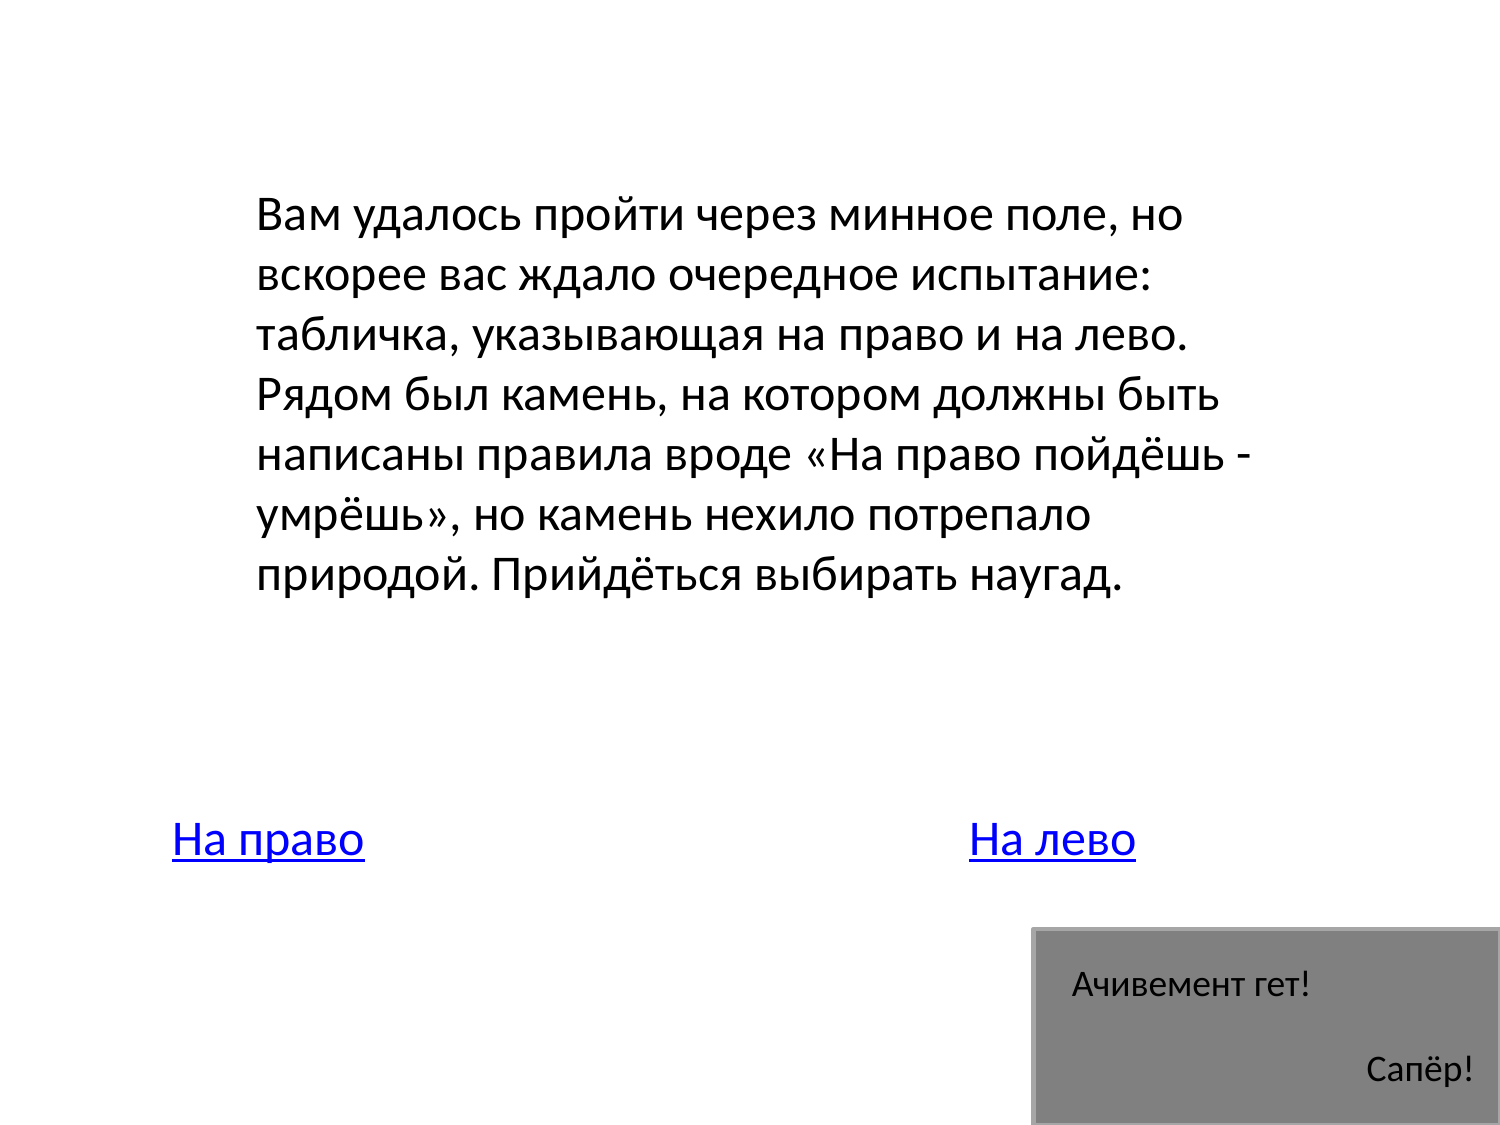

Вам удалось пройти через минное поле, но вскорее вас ждало очередное испытание: табличка, указывающая на право и на лево. Рядом был камень, на котором должны быть написаны правила вроде «На право пойдёшь - умрёшь», но камень нехило потрепало природой. Прийдёться выбирать наугад.
На право
На лево

Ачивемент гет!
Сапёр!